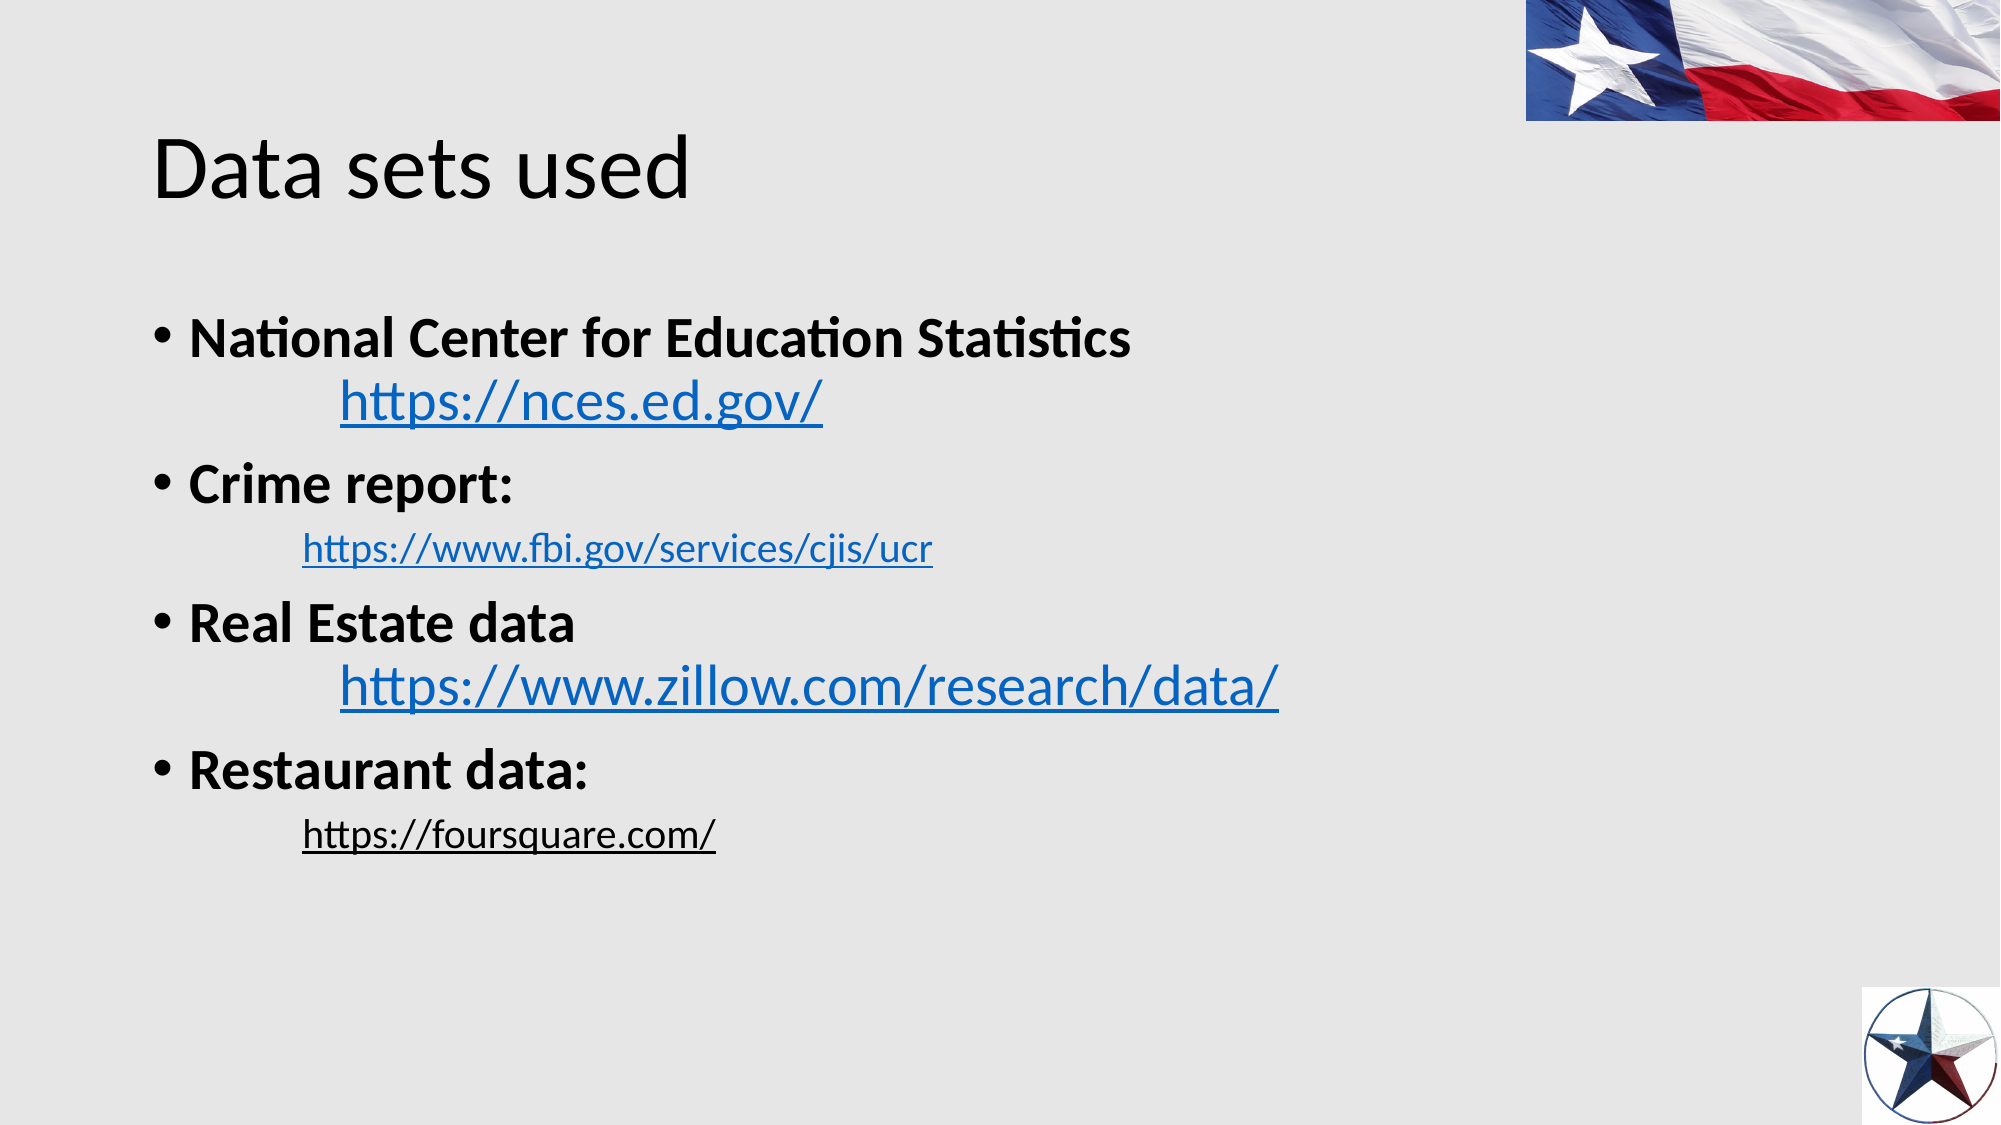

# Data sets used
National Center for Education Statistics
	https://nces.ed.gov/
Crime report:
https://www.fbi.gov/services/cjis/ucr
Real Estate data
	https://www.zillow.com/research/data/
Restaurant data:
https://foursquare.com/